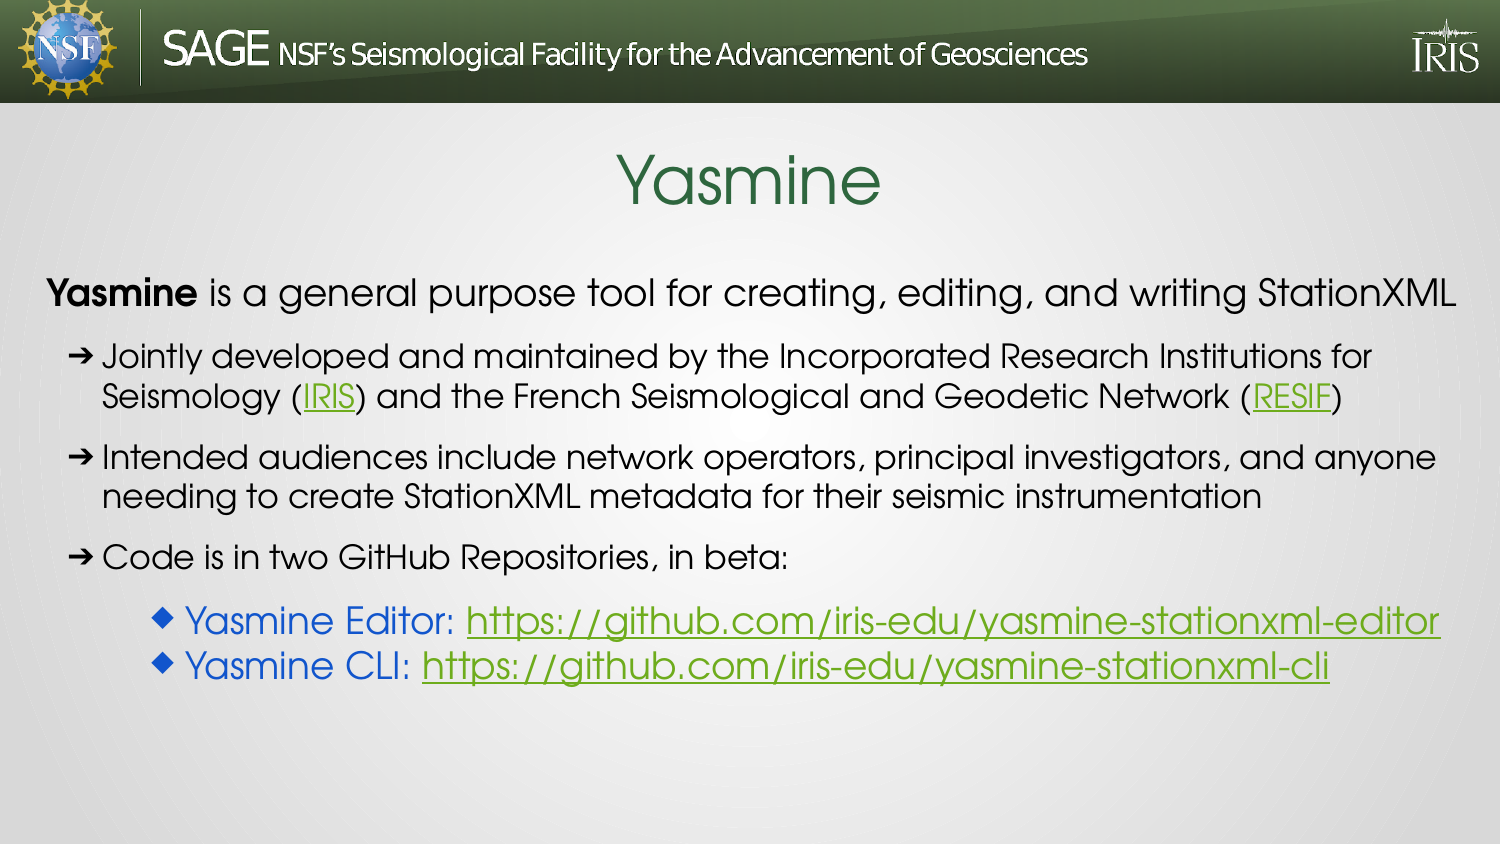

# Yasmine
Yasmine is a general purpose tool for creating, editing, and writing StationXML
Jointly developed and maintained by the Incorporated Research Institutions for Seismology (IRIS) and the French Seismological and Geodetic Network (RESIF)
Intended audiences include network operators, principal investigators, and anyone needing to create StationXML metadata for their seismic instrumentation
Code is in two GitHub Repositories, in beta:
Yasmine Editor: https://github.com/iris-edu/yasmine-stationxml-editor
Yasmine CLI: https://github.com/iris-edu/yasmine-stationxml-cli